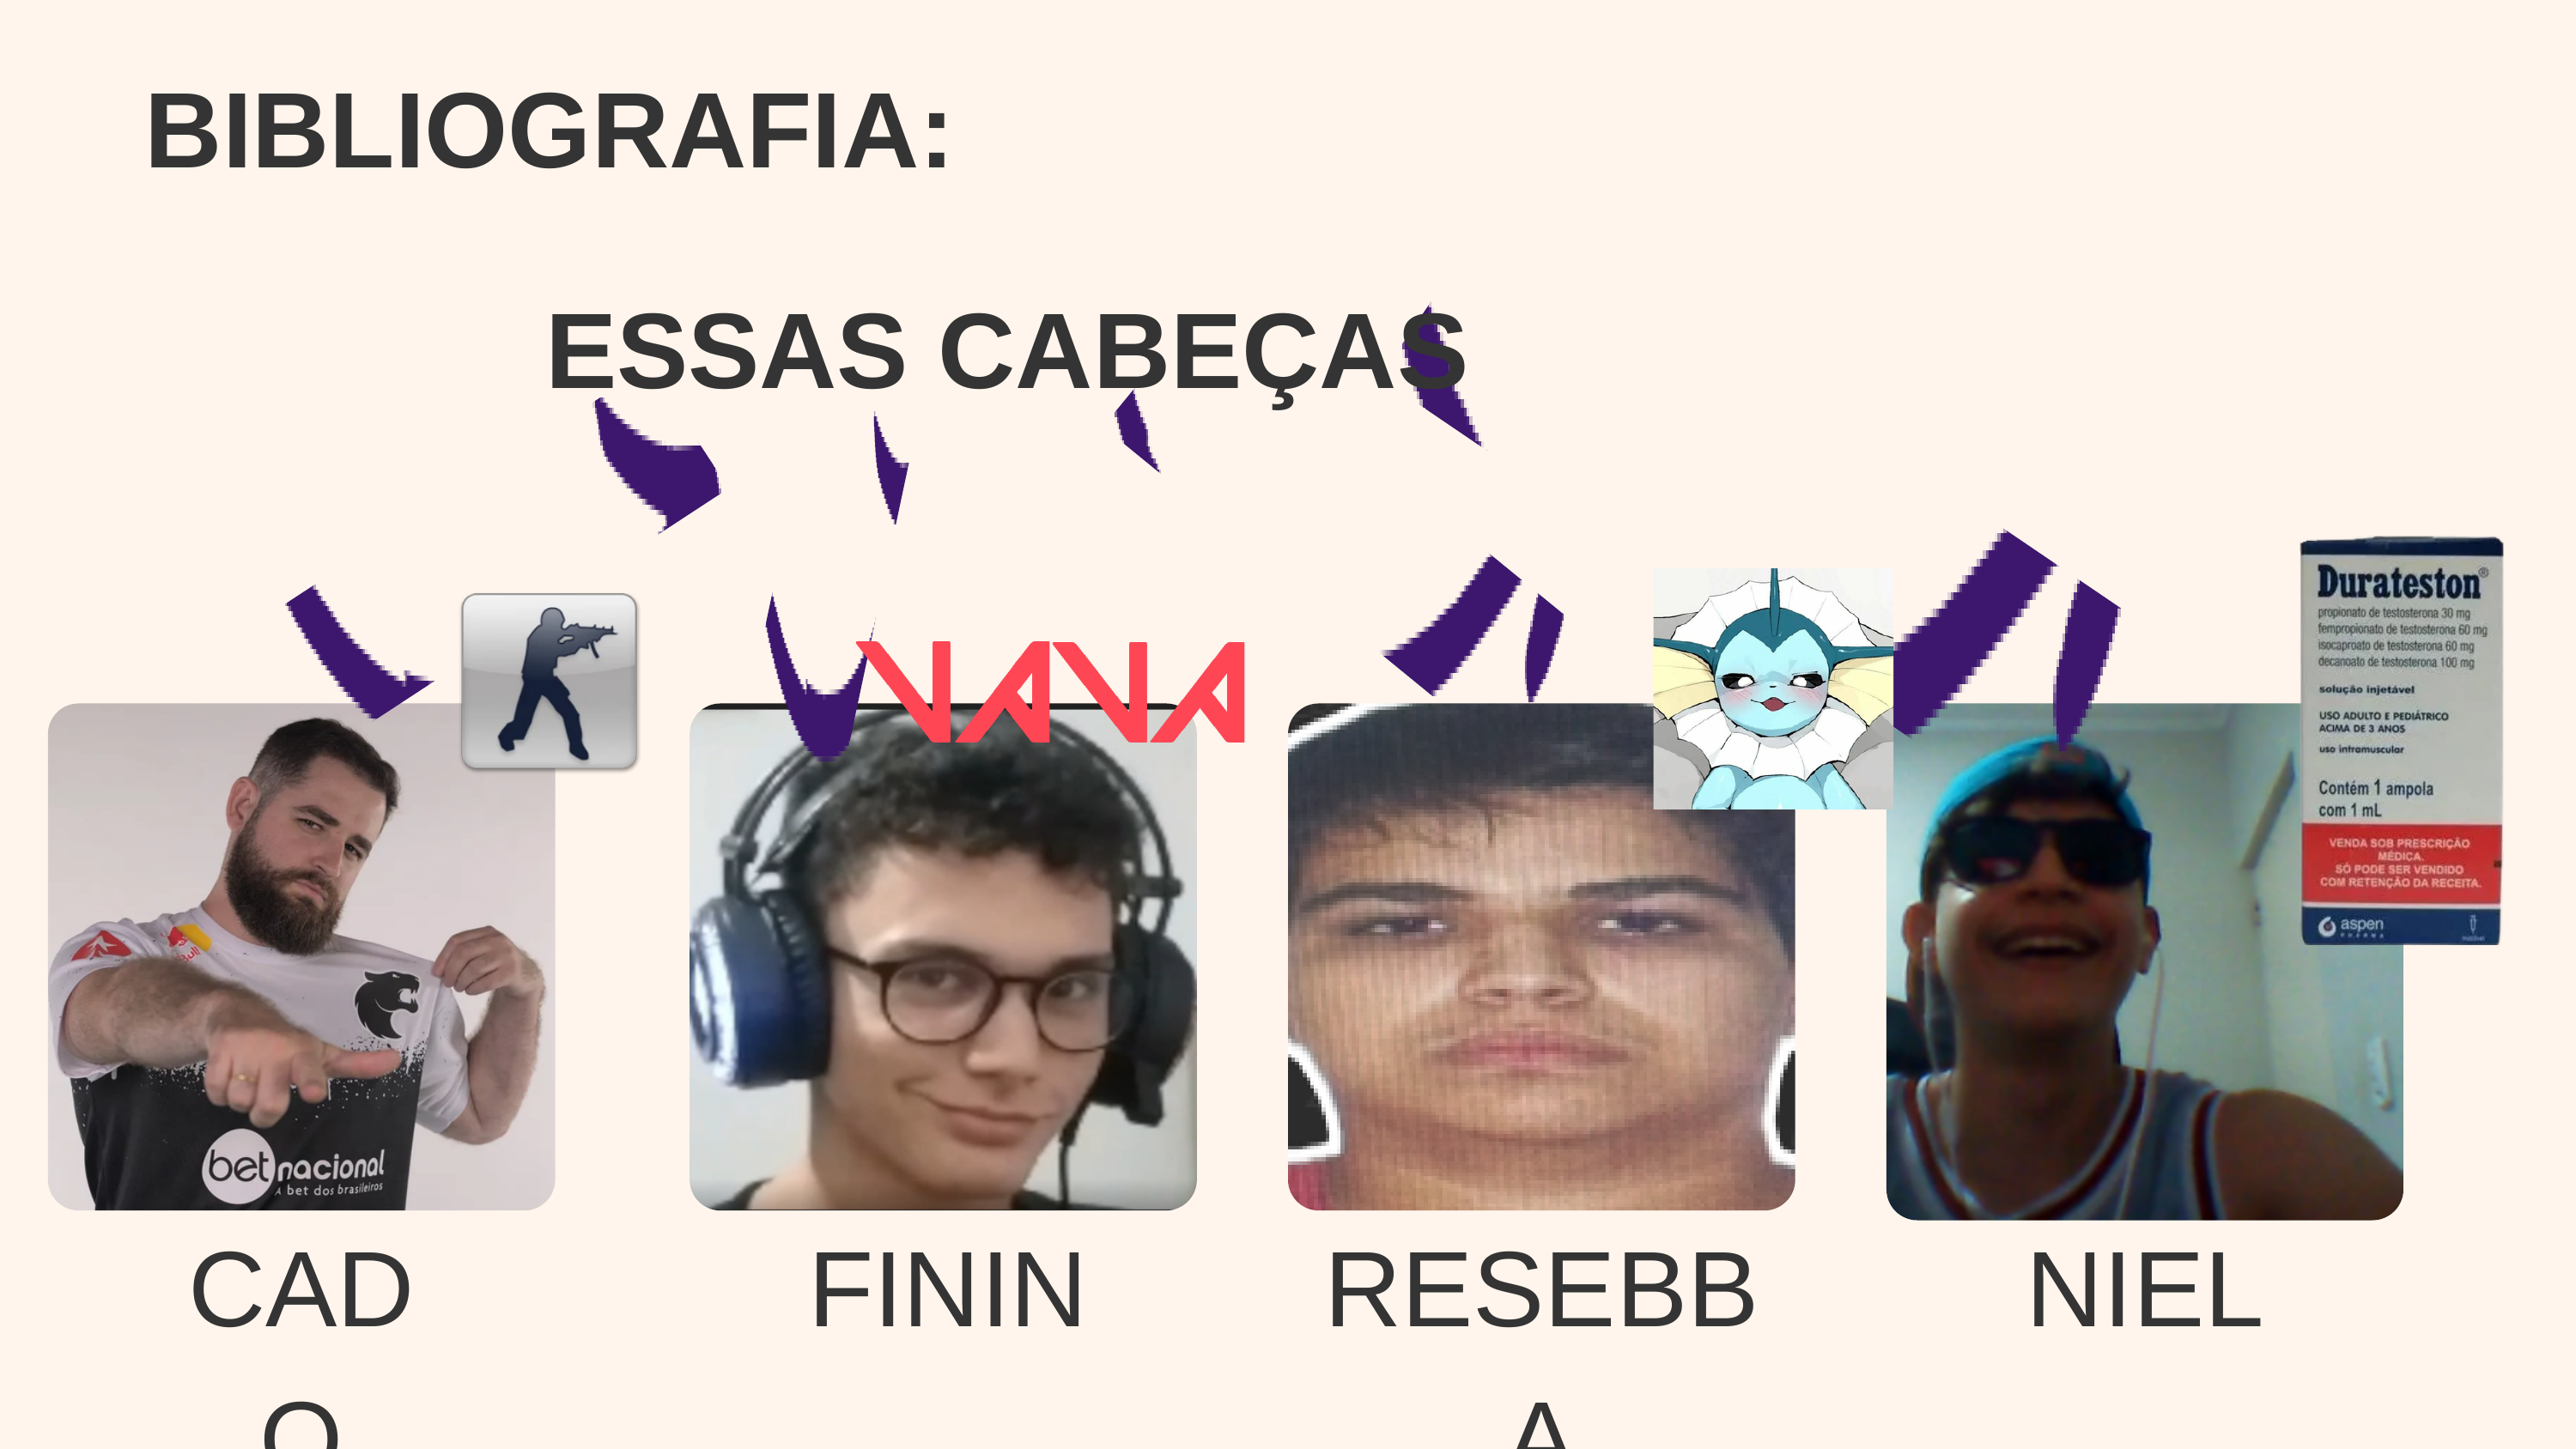

BIBLIOGRAFIA:
ESSAS CABEÇAS

NIEL
CADO
FININ
RESEBBA